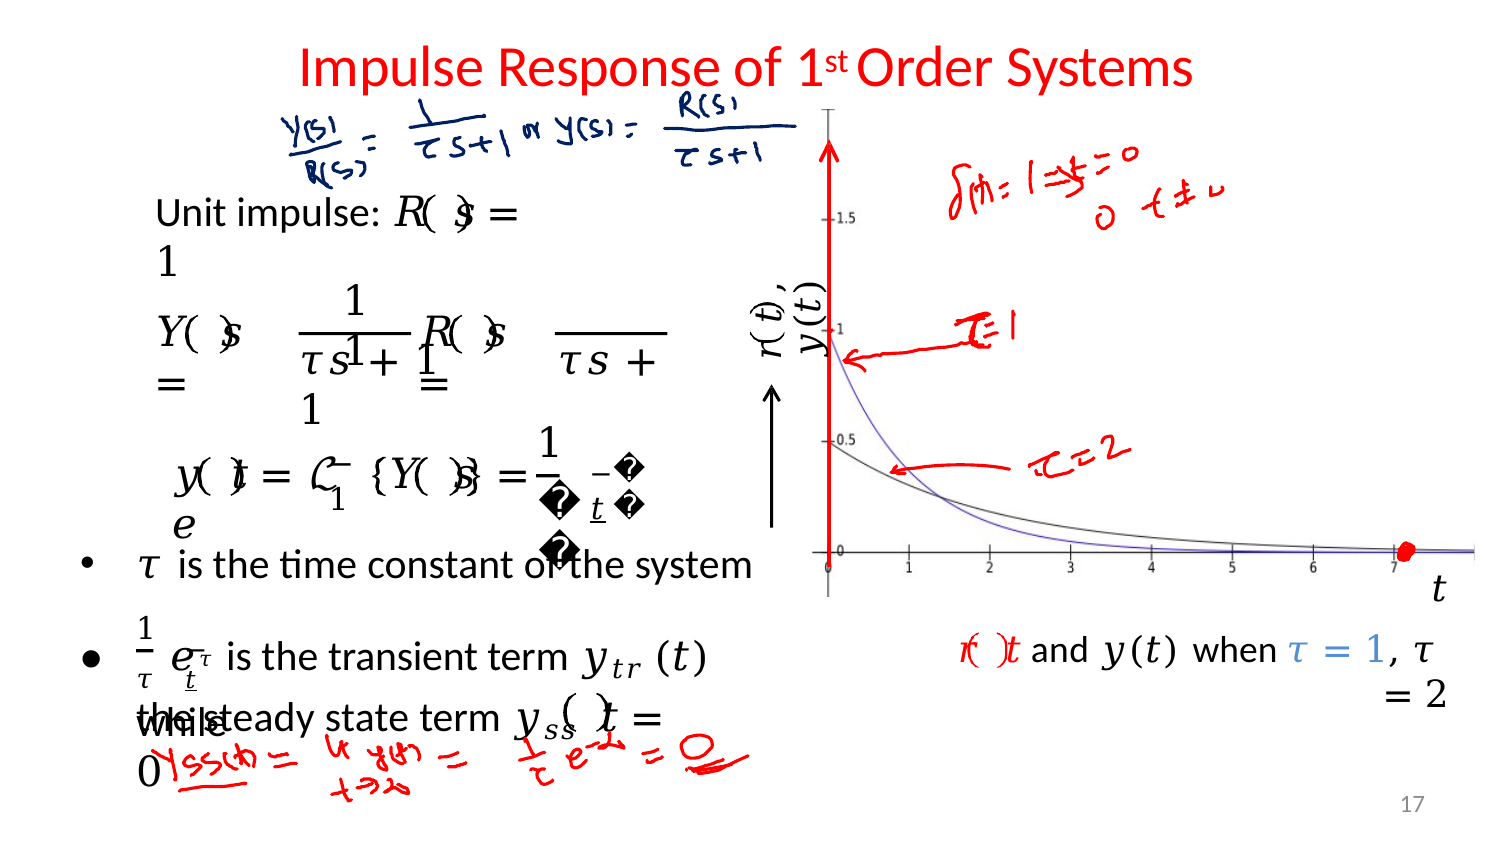

# Impulse Response of 1st Order Systems

Unit impulse: 𝑅 𝑠	= 1

𝑟 𝑡 , 𝑦(𝑡)
1	1
𝑌  𝑠	=
𝑅  𝑠	=

𝜏𝑠 + 1	𝜏𝑠 + 1

1
− 𝑡
−1
𝑦  𝑡	= ℒ	𝑌  𝑠	=	𝑒
𝜏

𝜏

𝜏 is the time constant of the system
𝜏 𝑒	𝜏 is the transient term 𝑦𝑡𝑟 (𝑡) while
𝑡
𝑟  𝑡	and 𝑦(𝑡) when 𝜏 = 1, 𝜏  = 2

− 𝑡
1

the steady state term 𝑦𝑠𝑠  𝑡	= 0

17